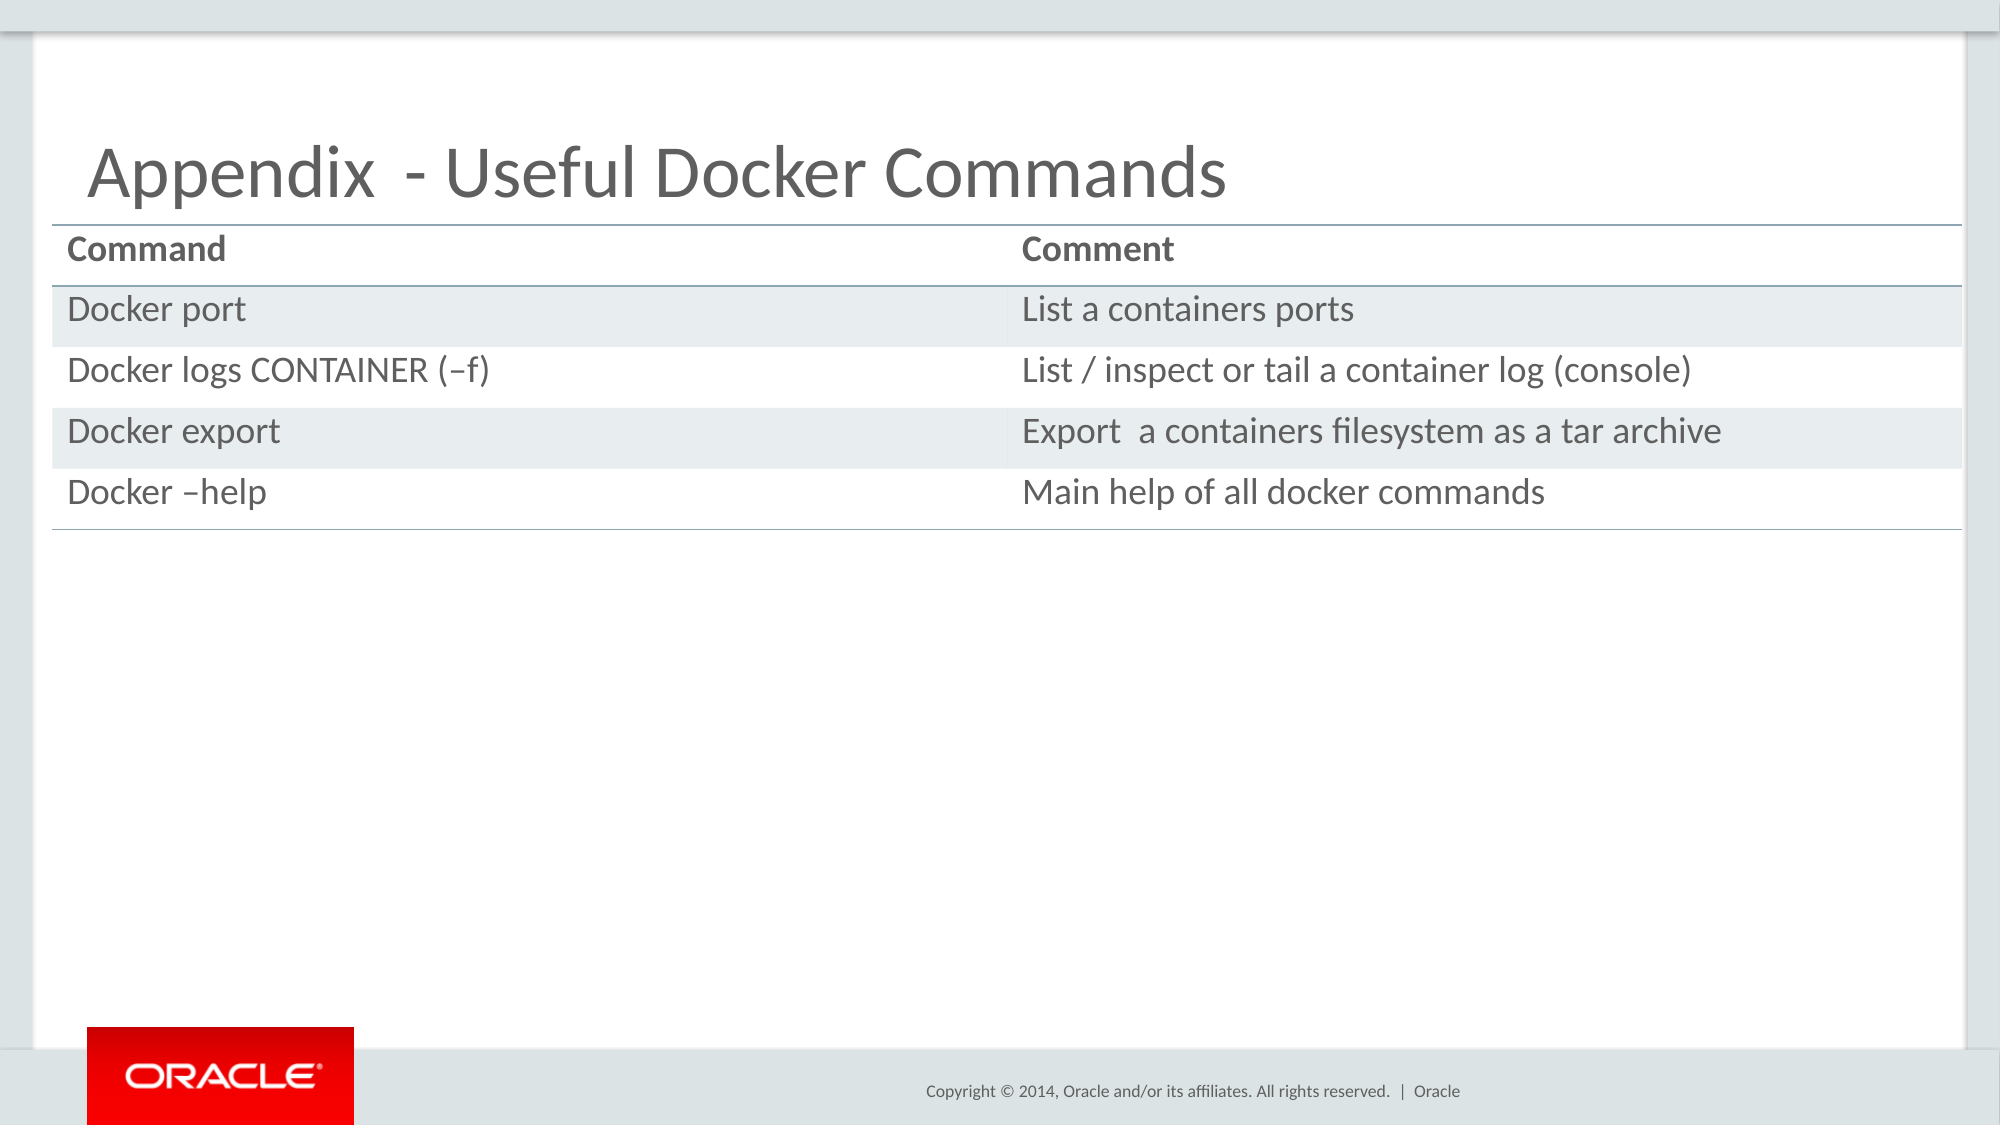

# Appendix	 - Useful Docker Commands
| Command | Comment |
| --- | --- |
| Docker port | List a containers ports |
| Docker logs CONTAINER (–f) | List / inspect or tail a container log (console) |
| Docker export | Export a containers filesystem as a tar archive |
| Docker –help | Main help of all docker commands |
Oracle